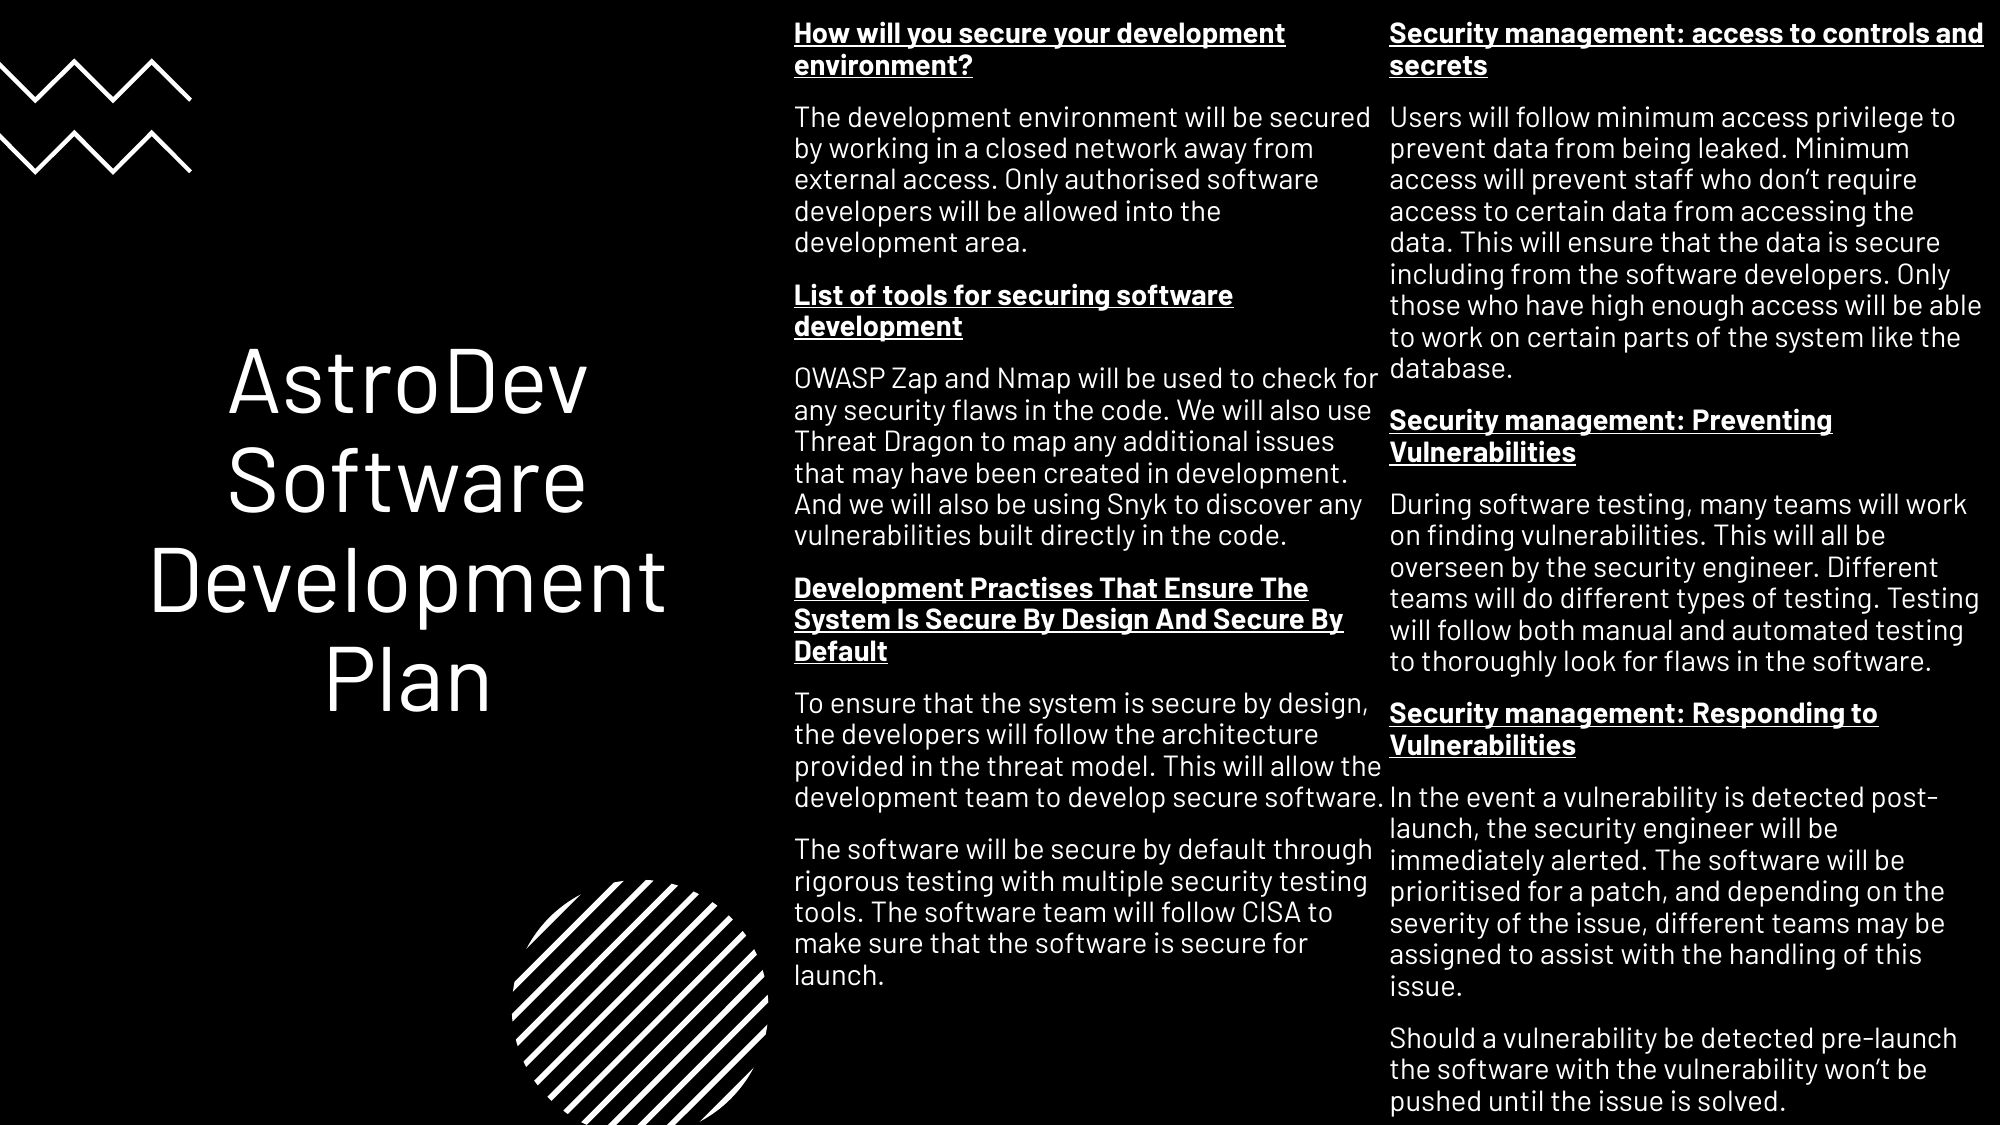

How will you secure your development environment?
The development environment will be secured by working in a closed network away from external access. Only authorised software developers will be allowed into the development area.
List of tools for securing software development
OWASP Zap and Nmap will be used to check for any security flaws in the code. We will also use Threat Dragon to map any additional issues that may have been created in development. And we will also be using Snyk to discover any vulnerabilities built directly in the code.
Development Practises That Ensure The System Is Secure By Design And Secure By Default
To ensure that the system is secure by design, the developers will follow the architecture provided in the threat model. This will allow the development team to develop secure software.
The software will be secure by default through rigorous testing with multiple security testing tools. The software team will follow CISA to make sure that the software is secure for launch.

Security management: access to controls and secrets
Users will follow minimum access privilege to prevent data from being leaked. Minimum access will prevent staff who don’t require access to certain data from accessing the data. This will ensure that the data is secure including from the software developers. Only those who have high enough access will be able to work on certain parts of the system like the database.
Security management: Preventing Vulnerabilities
During software testing, many teams will work on finding vulnerabilities. This will all be overseen by the security engineer. Different teams will do different types of testing. Testing will follow both manual and automated testing to thoroughly look for flaws in the software.
Security management: Responding to Vulnerabilities
In the event a vulnerability is detected post-launch, the security engineer will be immediately alerted. The software will be prioritised for a patch, and depending on the severity of the issue, different teams may be assigned to assist with the handling of this issue.
Should a vulnerability be detected pre-launch the software with the vulnerability won’t be pushed until the issue is solved.

# AstroDev Software Development Plan